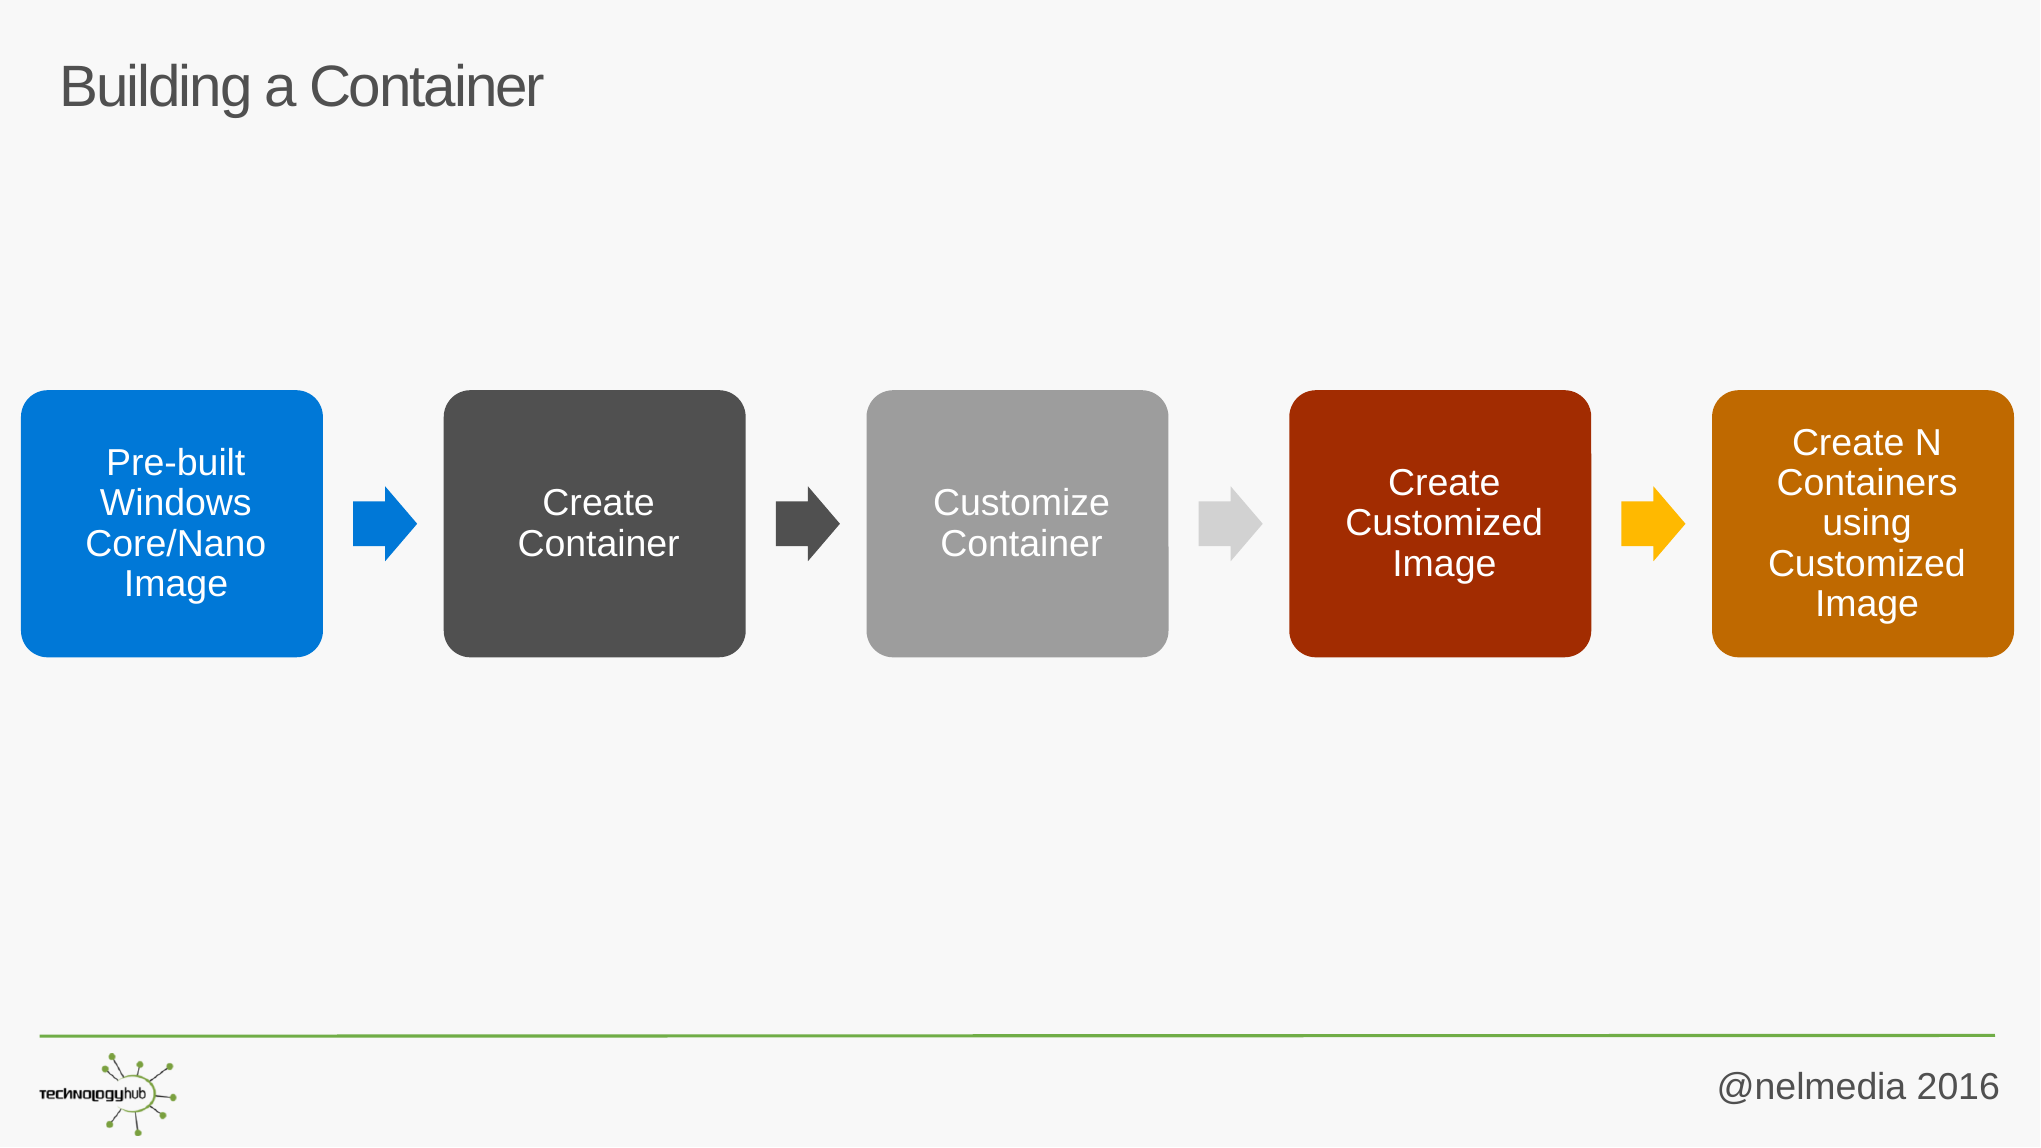

Building a Container
Pre-built Windows Core/Nano Image

Create Container

Customize Container

Create Customized Image

Create N Containers using Customized Image